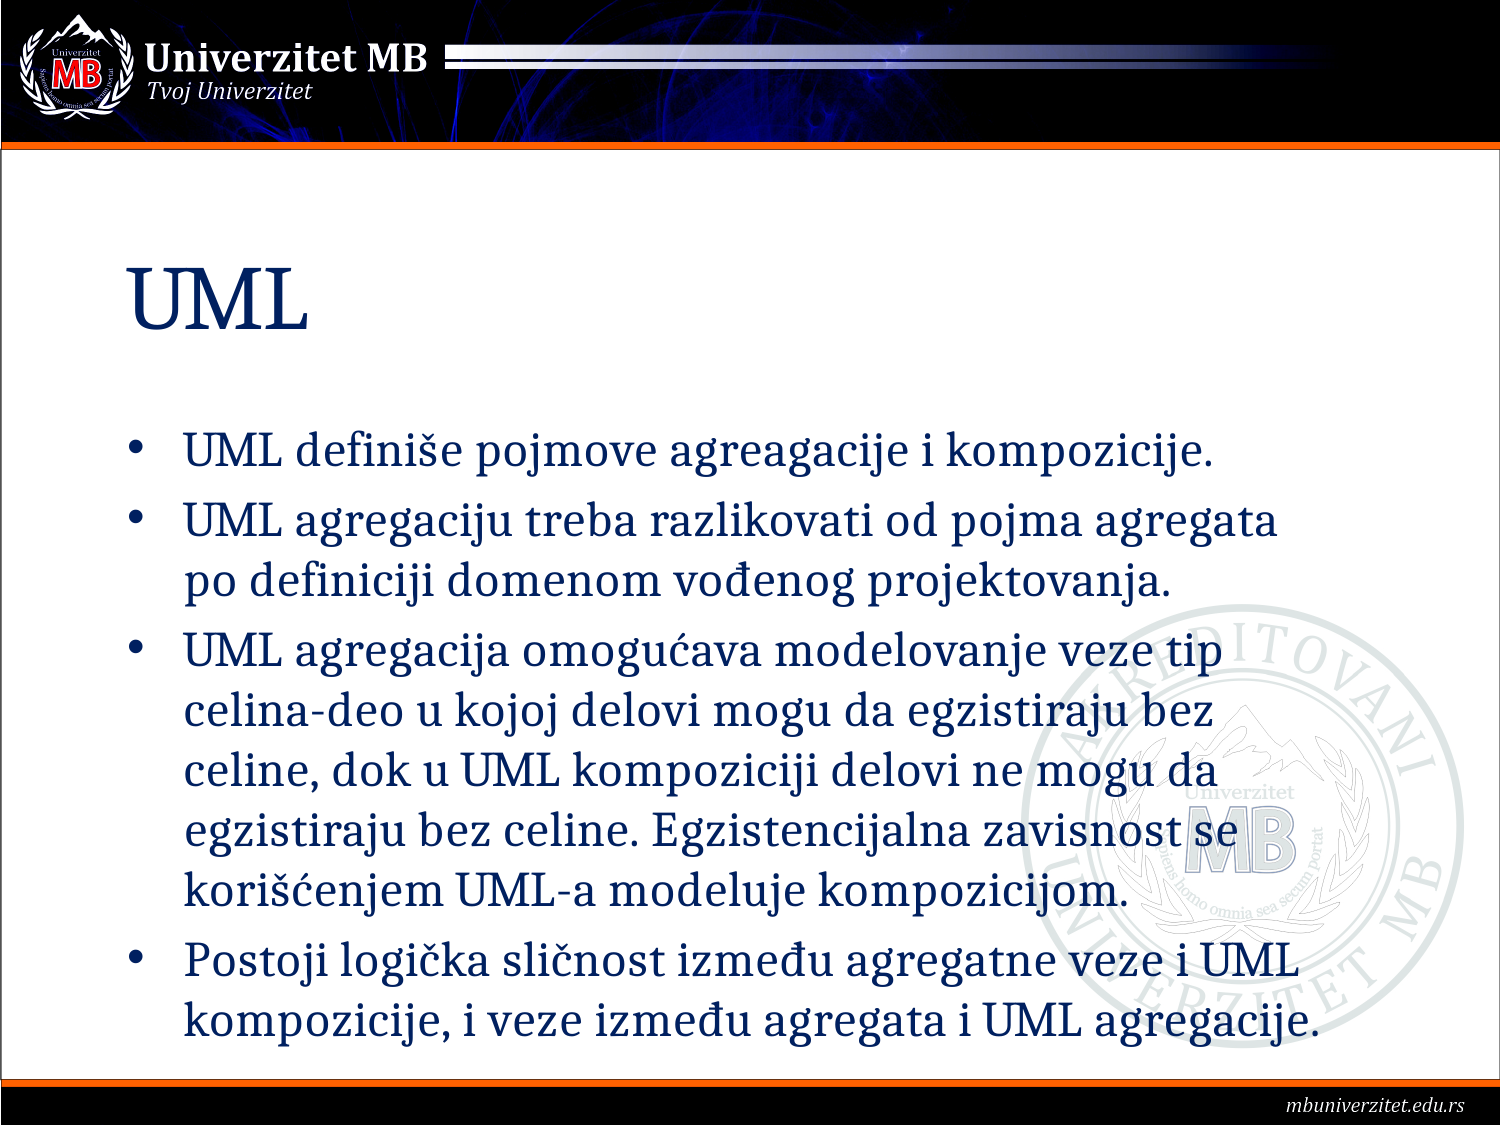

# UML
UML definiše pojmove agreagacije i kompozicije.
UML agregaciju treba razlikovati od pojma agregata po definiciji domenom vođenog projektovanja.
UML agregacija omogućava modelovanje veze tip celina-deo u kojoj delovi mogu da egzistiraju bez celine, dok u UML kompoziciji delovi ne mogu da egzistiraju bez celine. Egzistencijalna zavisnost se korišćenjem UML-a modeluje kompozicijom.
Postoji logička sličnost između agregatne veze i UML kompozicije, i veze između agregata i UML agregacije.